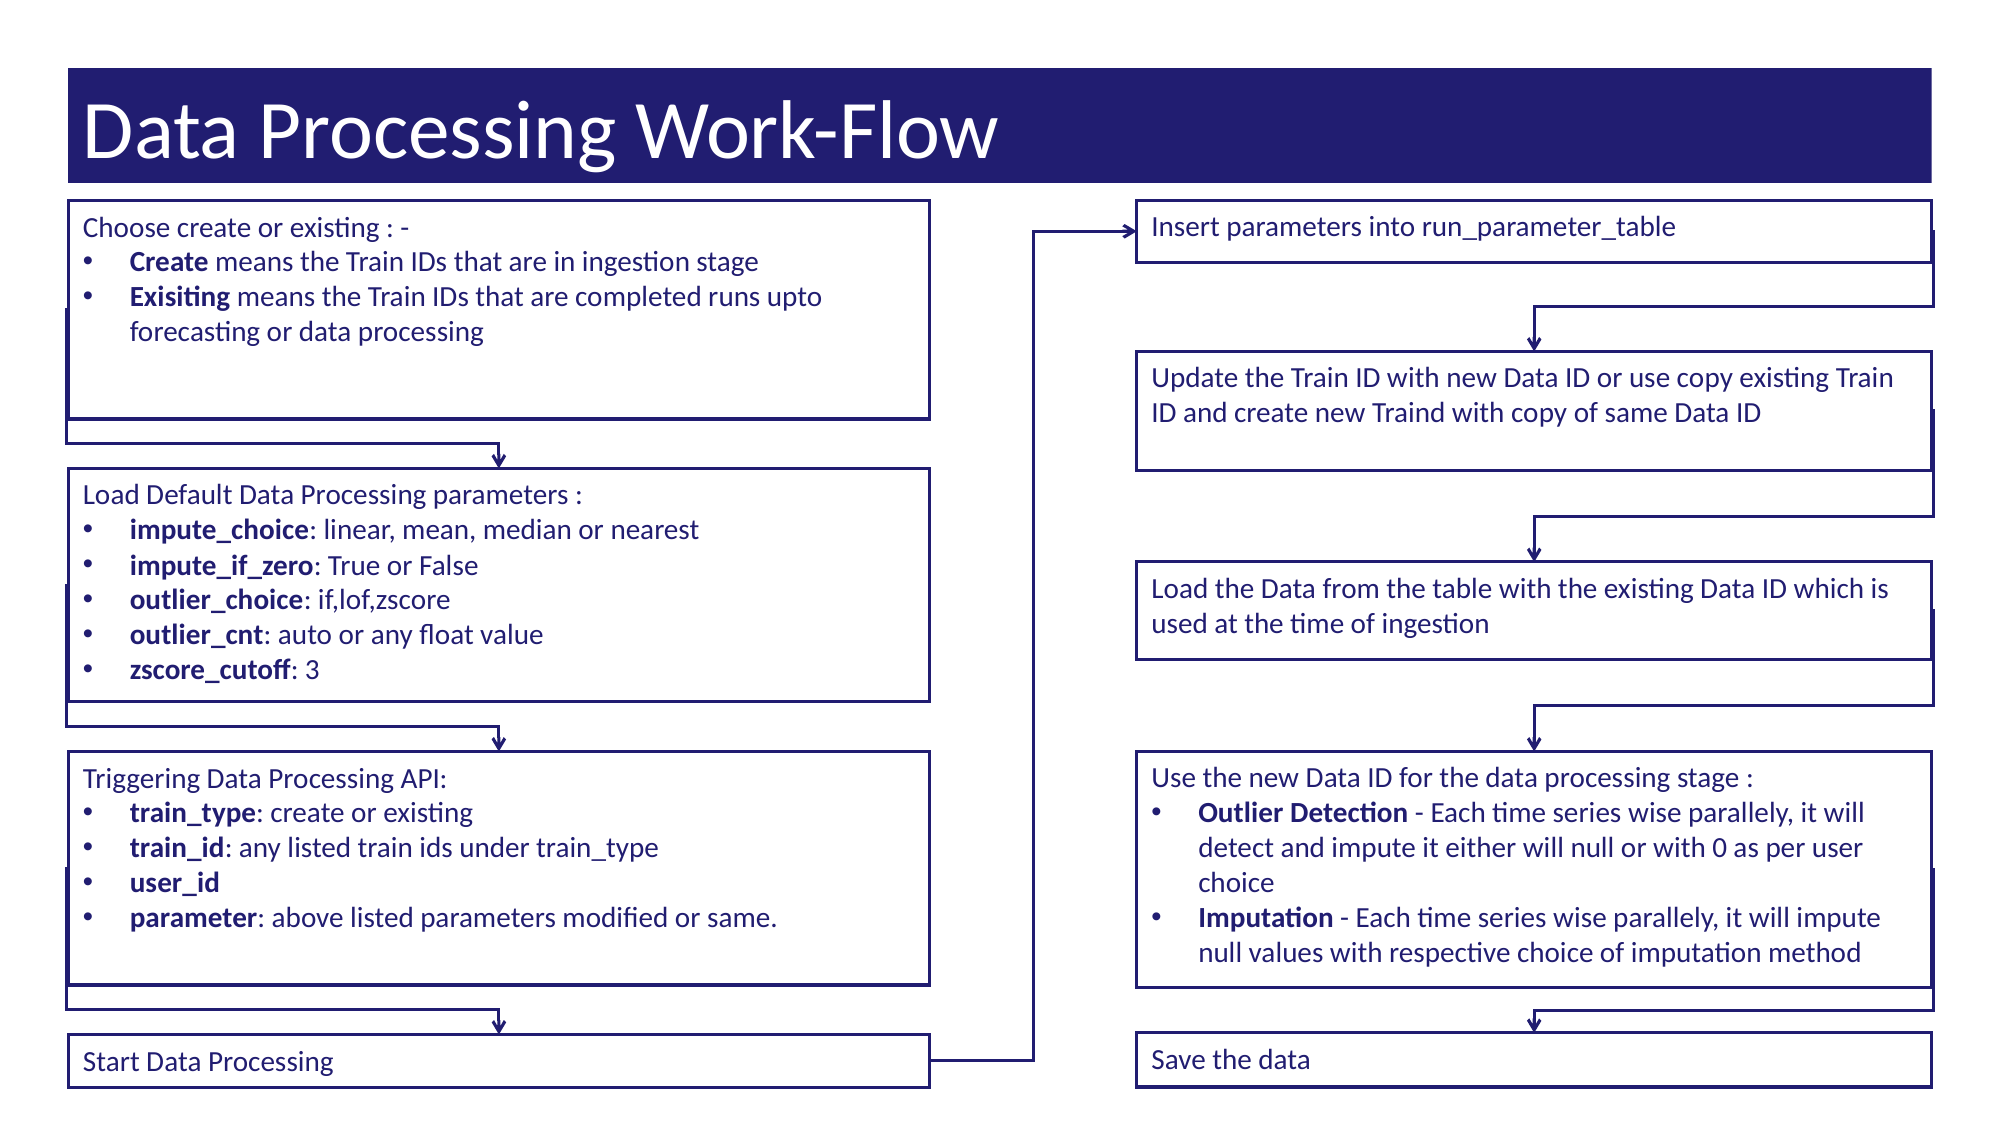

Data Processing Work-Flow
Choose create or existing : -
Create means the Train IDs that are in ingestion stage
Exisiting means the Train IDs that are completed runs upto forecasting or data processing
Insert parameters into run_parameter_table
Update the Train ID with new Data ID or use copy existing Train ID and create new Traind with copy of same Data ID
Load Default Data Processing parameters :
impute_choice: linear, mean, median or nearest
impute_if_zero: True or False
outlier_choice: if,lof,zscore
outlier_cnt: auto or any float value
zscore_cutoff: 3
Load the Data from the table with the existing Data ID which is used at the time of ingestion
Triggering Data Processing API:
train_type: create or existing
train_id: any listed train ids under train_type
user_id
parameter: above listed parameters modified or same.
Use the new Data ID for the data processing stage :
Outlier Detection - Each time series wise parallely, it will detect and impute it either will null or with 0 as per user choice
Imputation - Each time series wise parallely, it will impute null values with respective choice of imputation method
Save the data
Start Data Processing